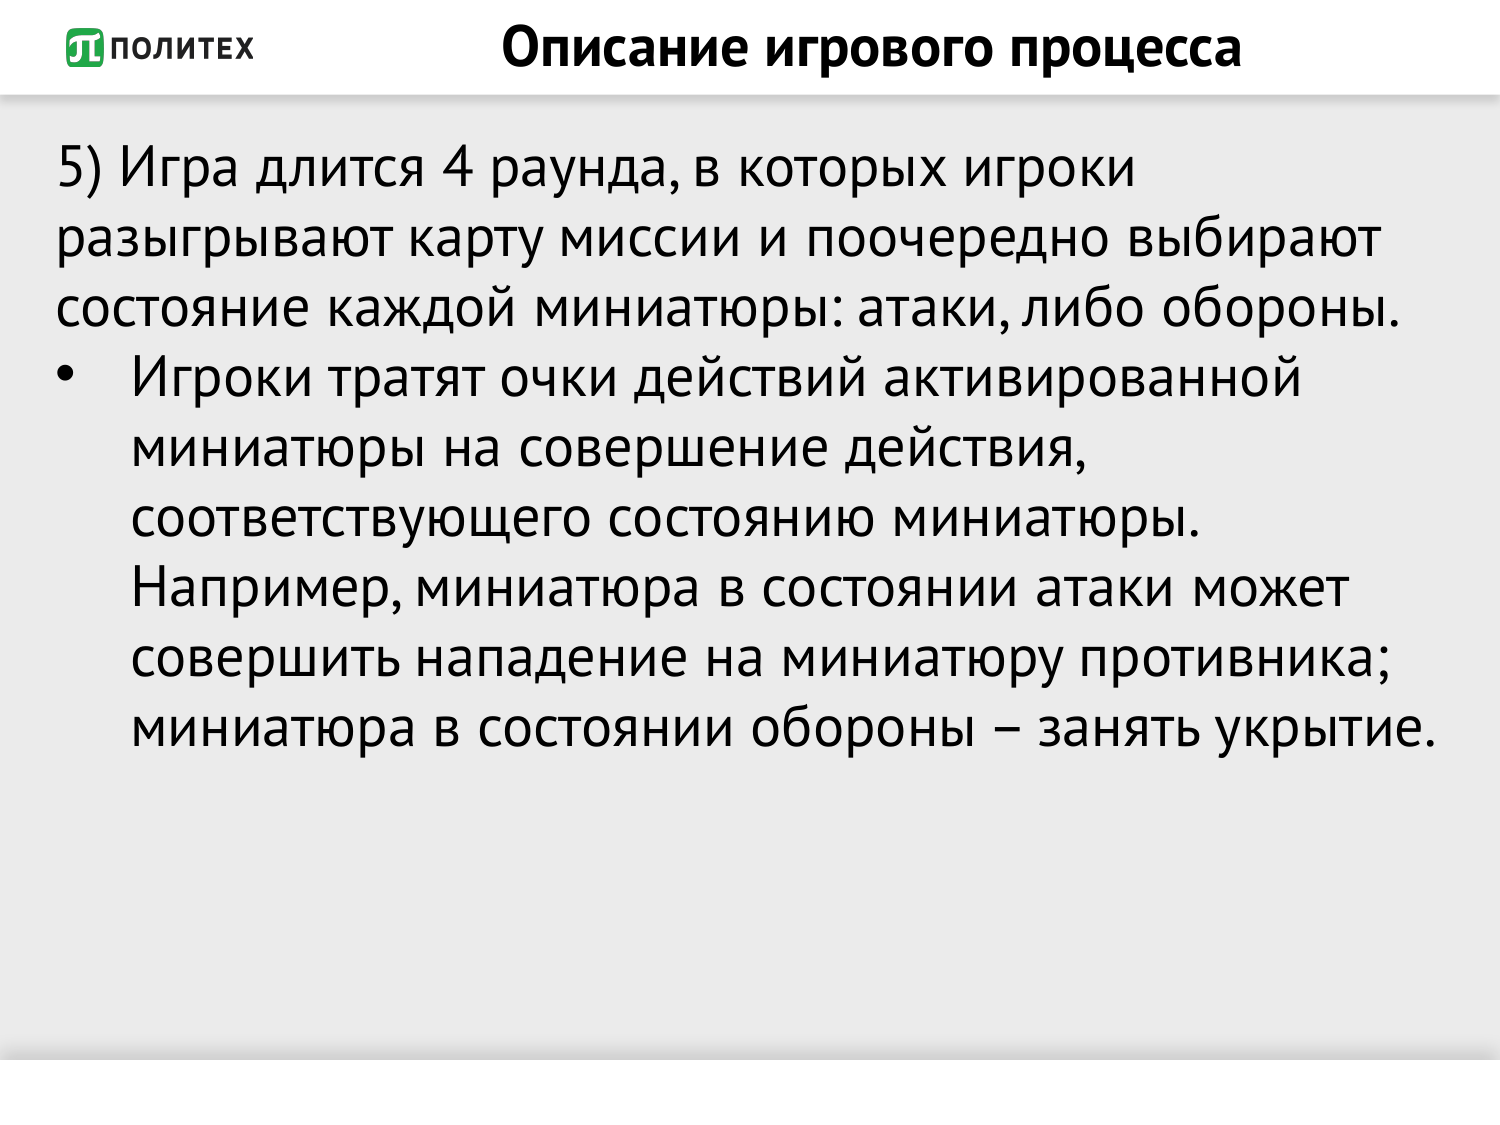

# Описание игрового процесса
5) Игра длится 4 раунда, в которых игроки разыгрывают карту миссии и поочередно выбирают состояние каждой миниатюры: атаки, либо обороны.
Игроки тратят очки действий активированной миниатюры на совершение действия, соответствующего состоянию миниатюры. Например, миниатюра в состоянии атаки может совершить нападение на миниатюру противника; миниатюра в состоянии обороны – занять укрытие.